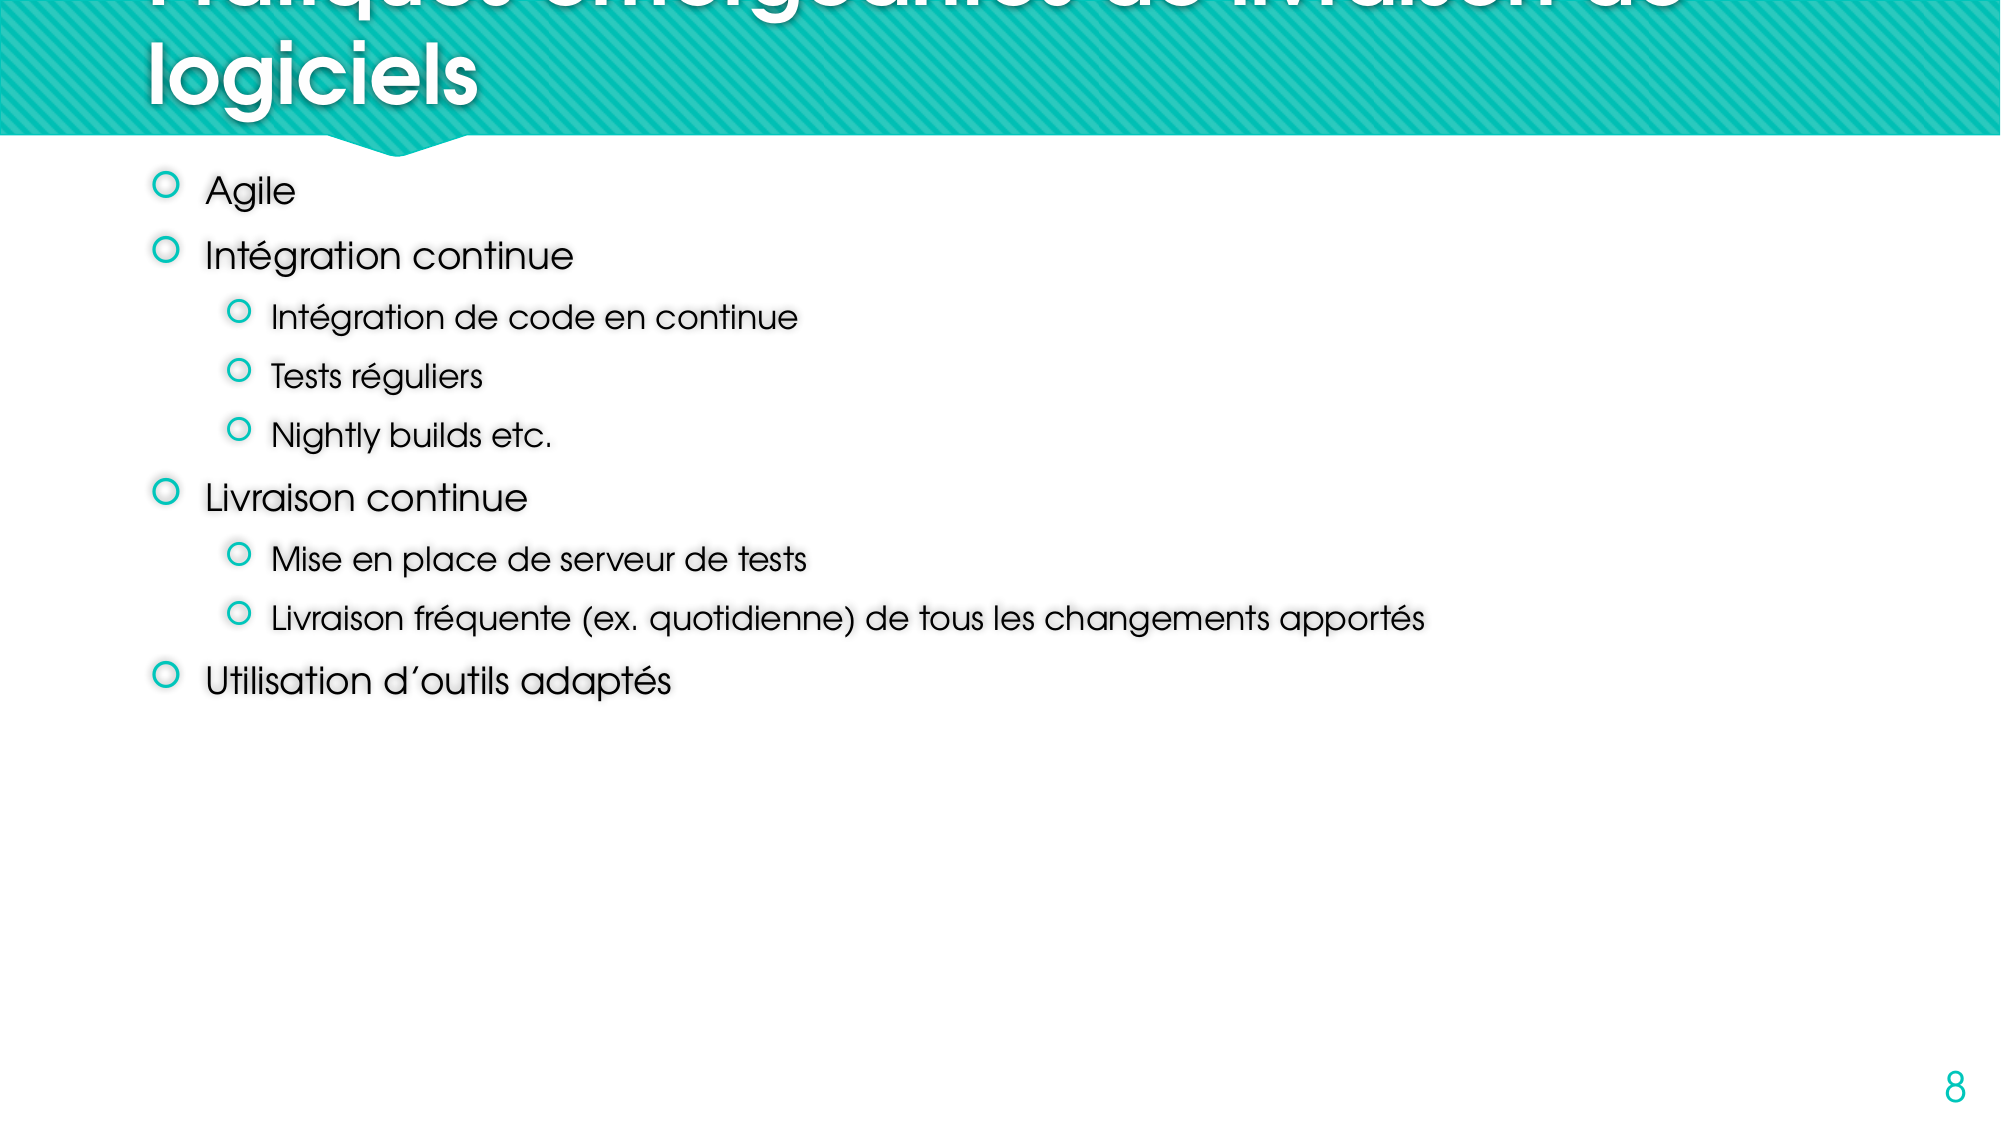

# Pratiques émergeantes de livraison de logiciels
Agile
Intégration continue
Intégration de code en continue
Tests réguliers
Nightly builds etc.
Livraison continue
Mise en place de serveur de tests
Livraison fréquente (ex. quotidienne) de tous les changements apportés
Utilisation d’outils adaptés
8